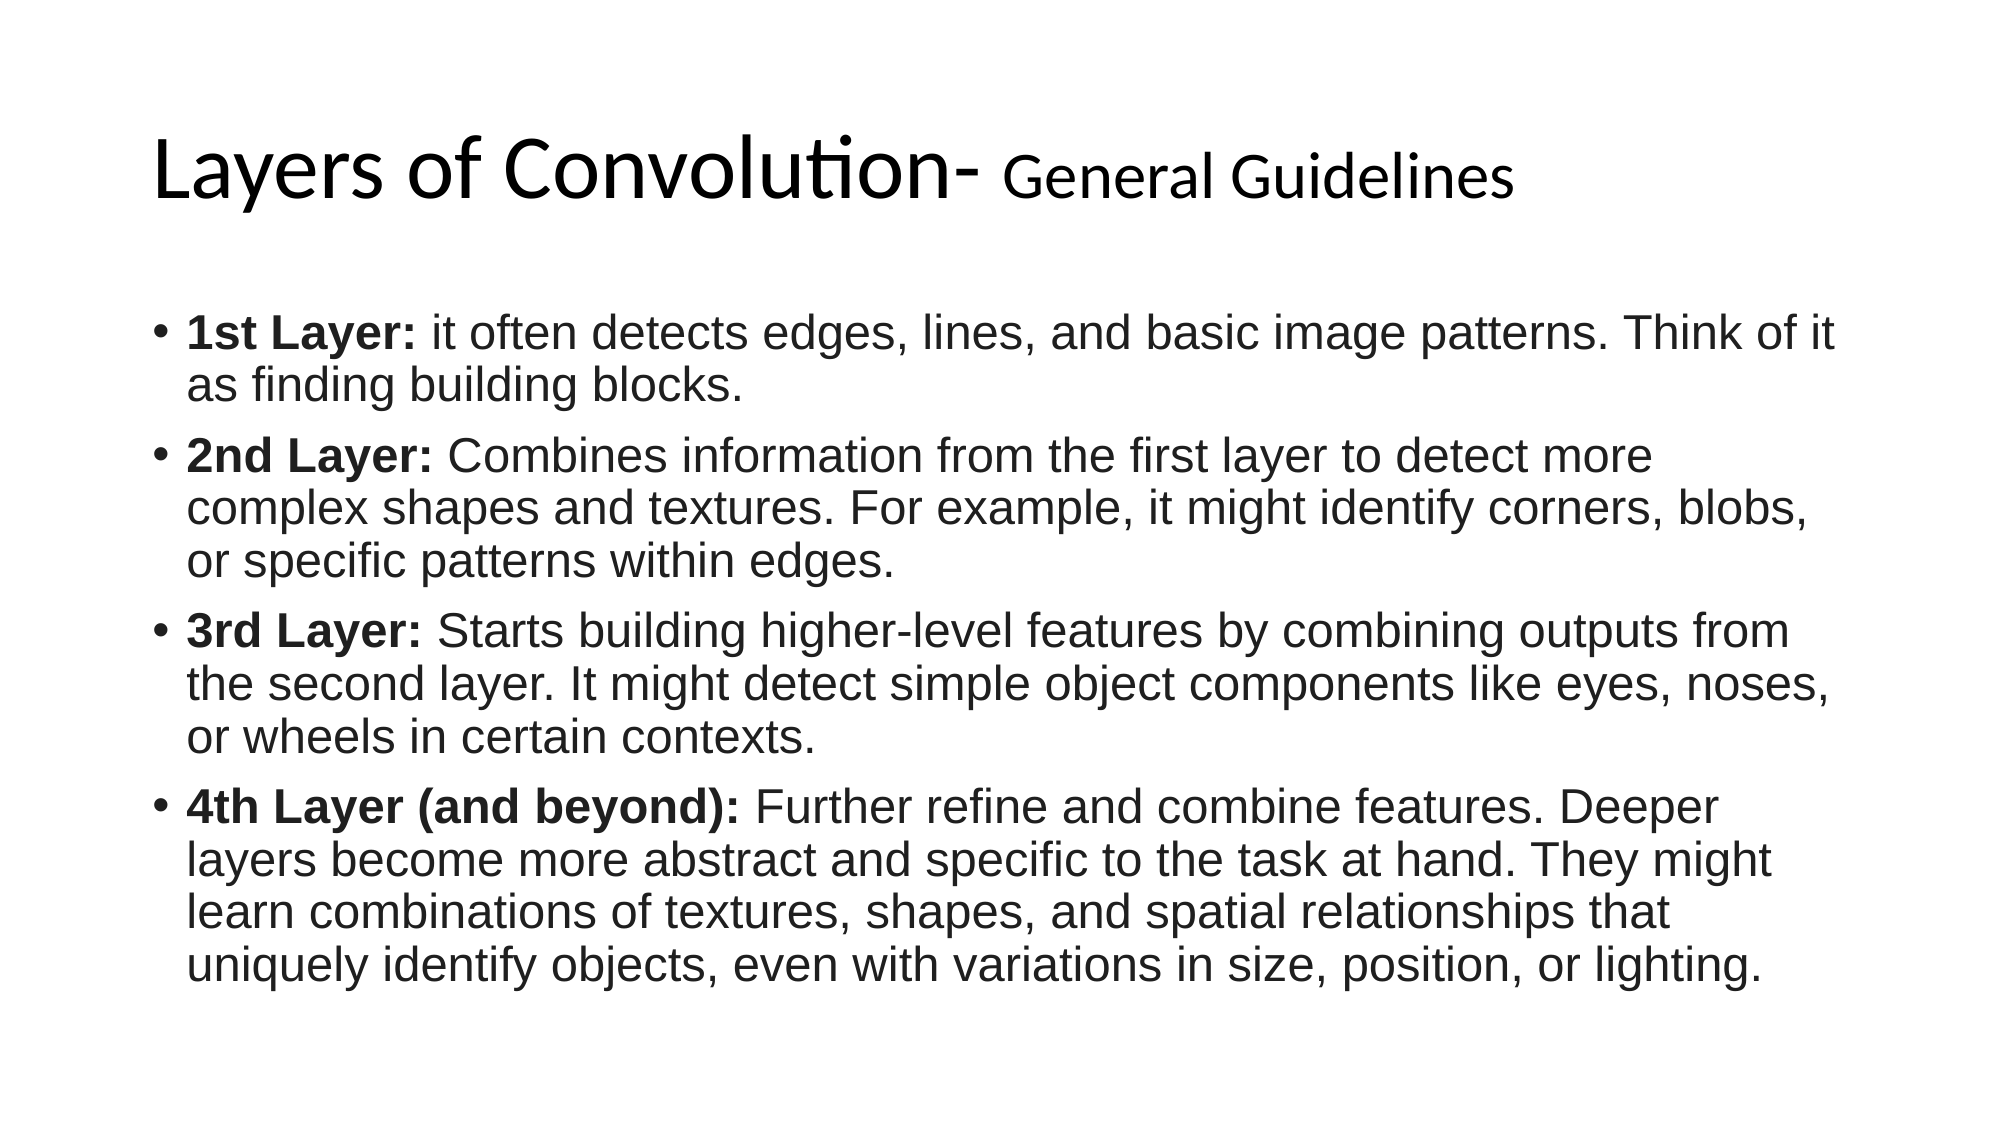

# Layers of Convolution- General Guidelines
1st Layer: it often detects edges, lines, and basic image patterns. Think of it as finding building blocks.
2nd Layer: Combines information from the first layer to detect more complex shapes and textures. For example, it might identify corners, blobs, or specific patterns within edges.
3rd Layer: Starts building higher-level features by combining outputs from the second layer. It might detect simple object components like eyes, noses, or wheels in certain contexts.
4th Layer (and beyond): Further refine and combine features. Deeper layers become more abstract and specific to the task at hand. They might learn combinations of textures, shapes, and spatial relationships that uniquely identify objects, even with variations in size, position, or lighting.